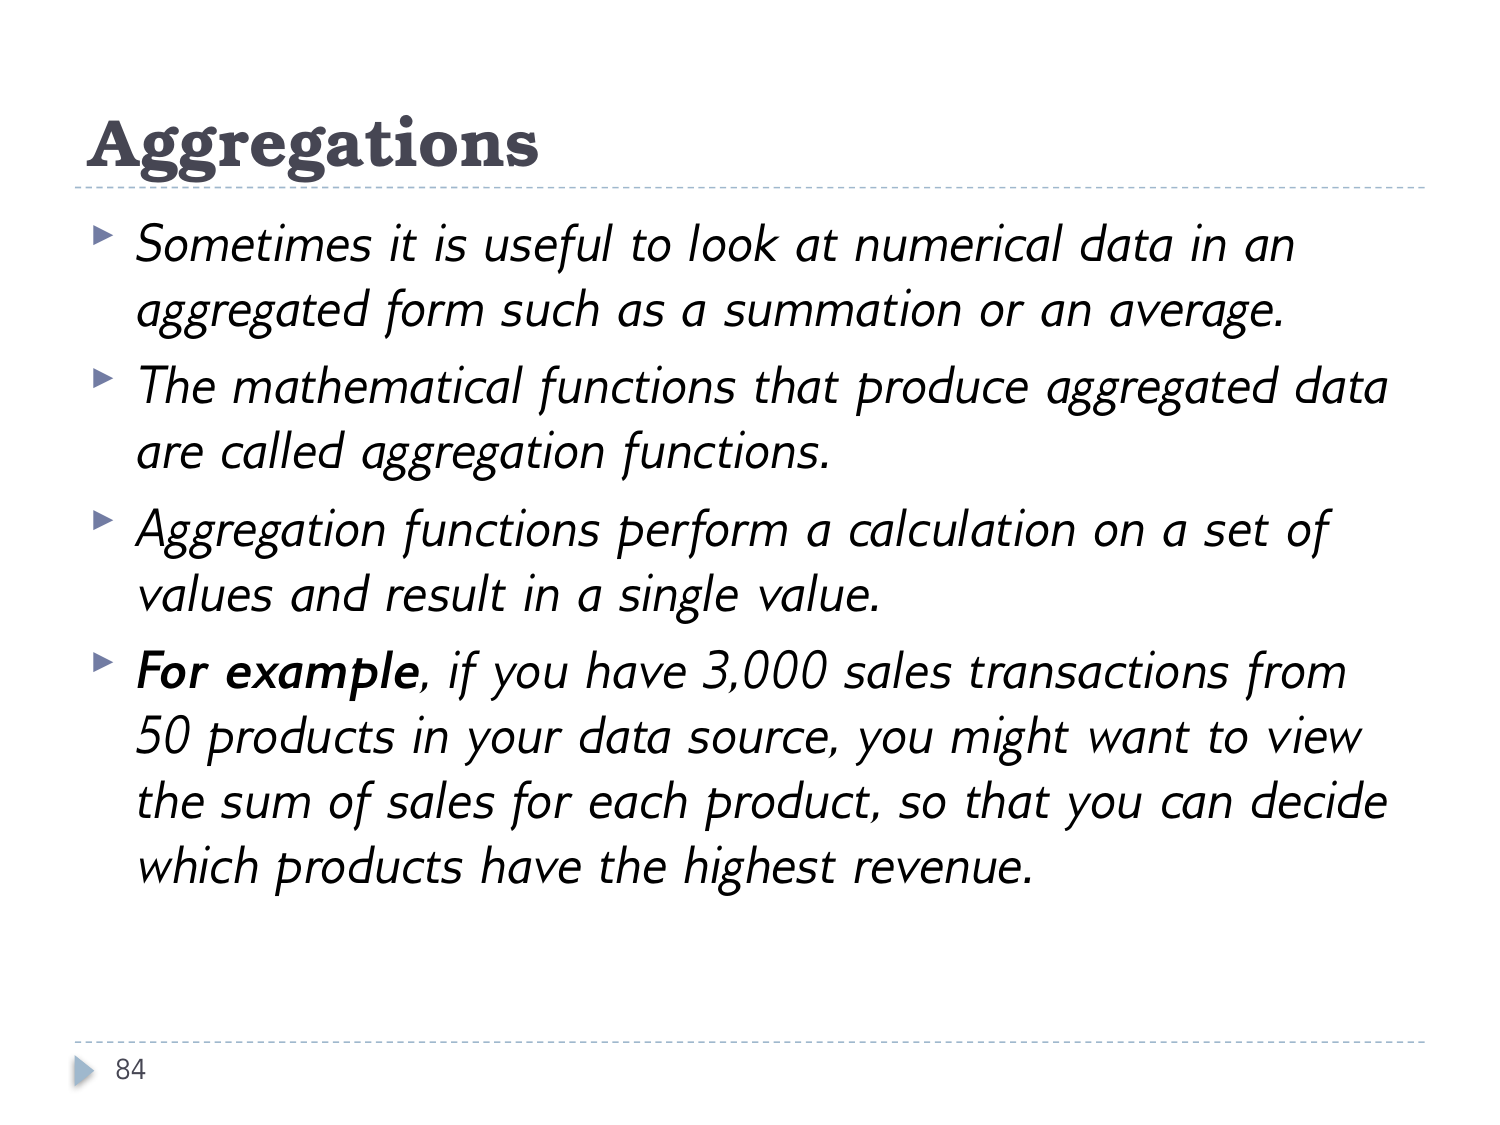

# Aggregations
Sometimes it is useful to look at numerical data in an aggregated form such as a summation or an average.
The mathematical functions that produce aggregated data are called aggregation functions.
Aggregation functions perform a calculation on a set of values and result in a single value.
For example, if you have 3,000 sales transactions from 50 products in your data source, you might want to view the sum of sales for each product, so that you can decide which products have the highest revenue.
84